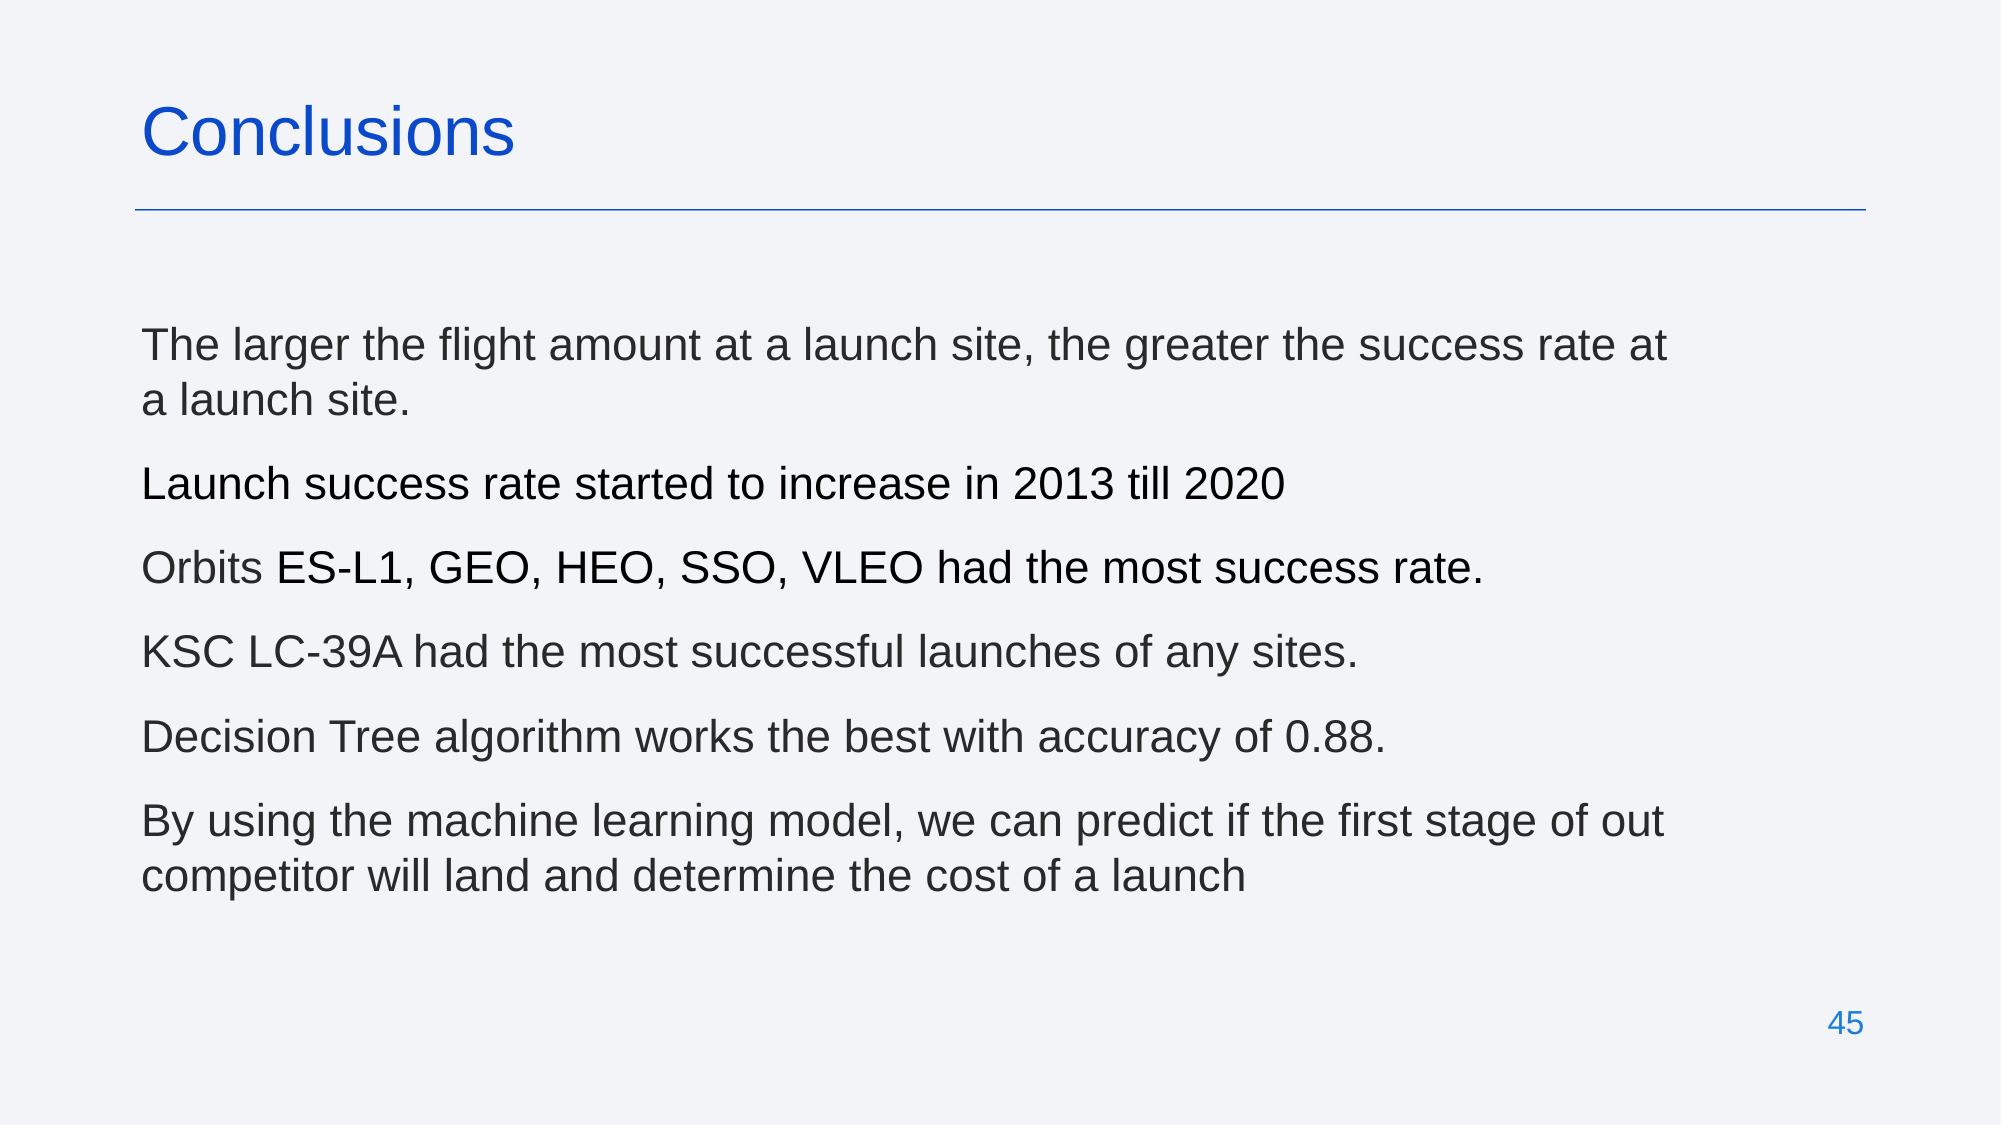

Conclusions
The larger the flight amount at a launch site, the greater the success rate at a launch site.
Launch success rate started to increase in 2013 till 2020
Orbits ES-L1, GEO, HEO, SSO, VLEO had the most success rate.
KSC LC-39A had the most successful launches of any sites.
Decision Tree algorithm works the best with accuracy of 0.88.
By using the machine learning model, we can predict if the first stage of out competitor will land and determine the cost of a launch
45